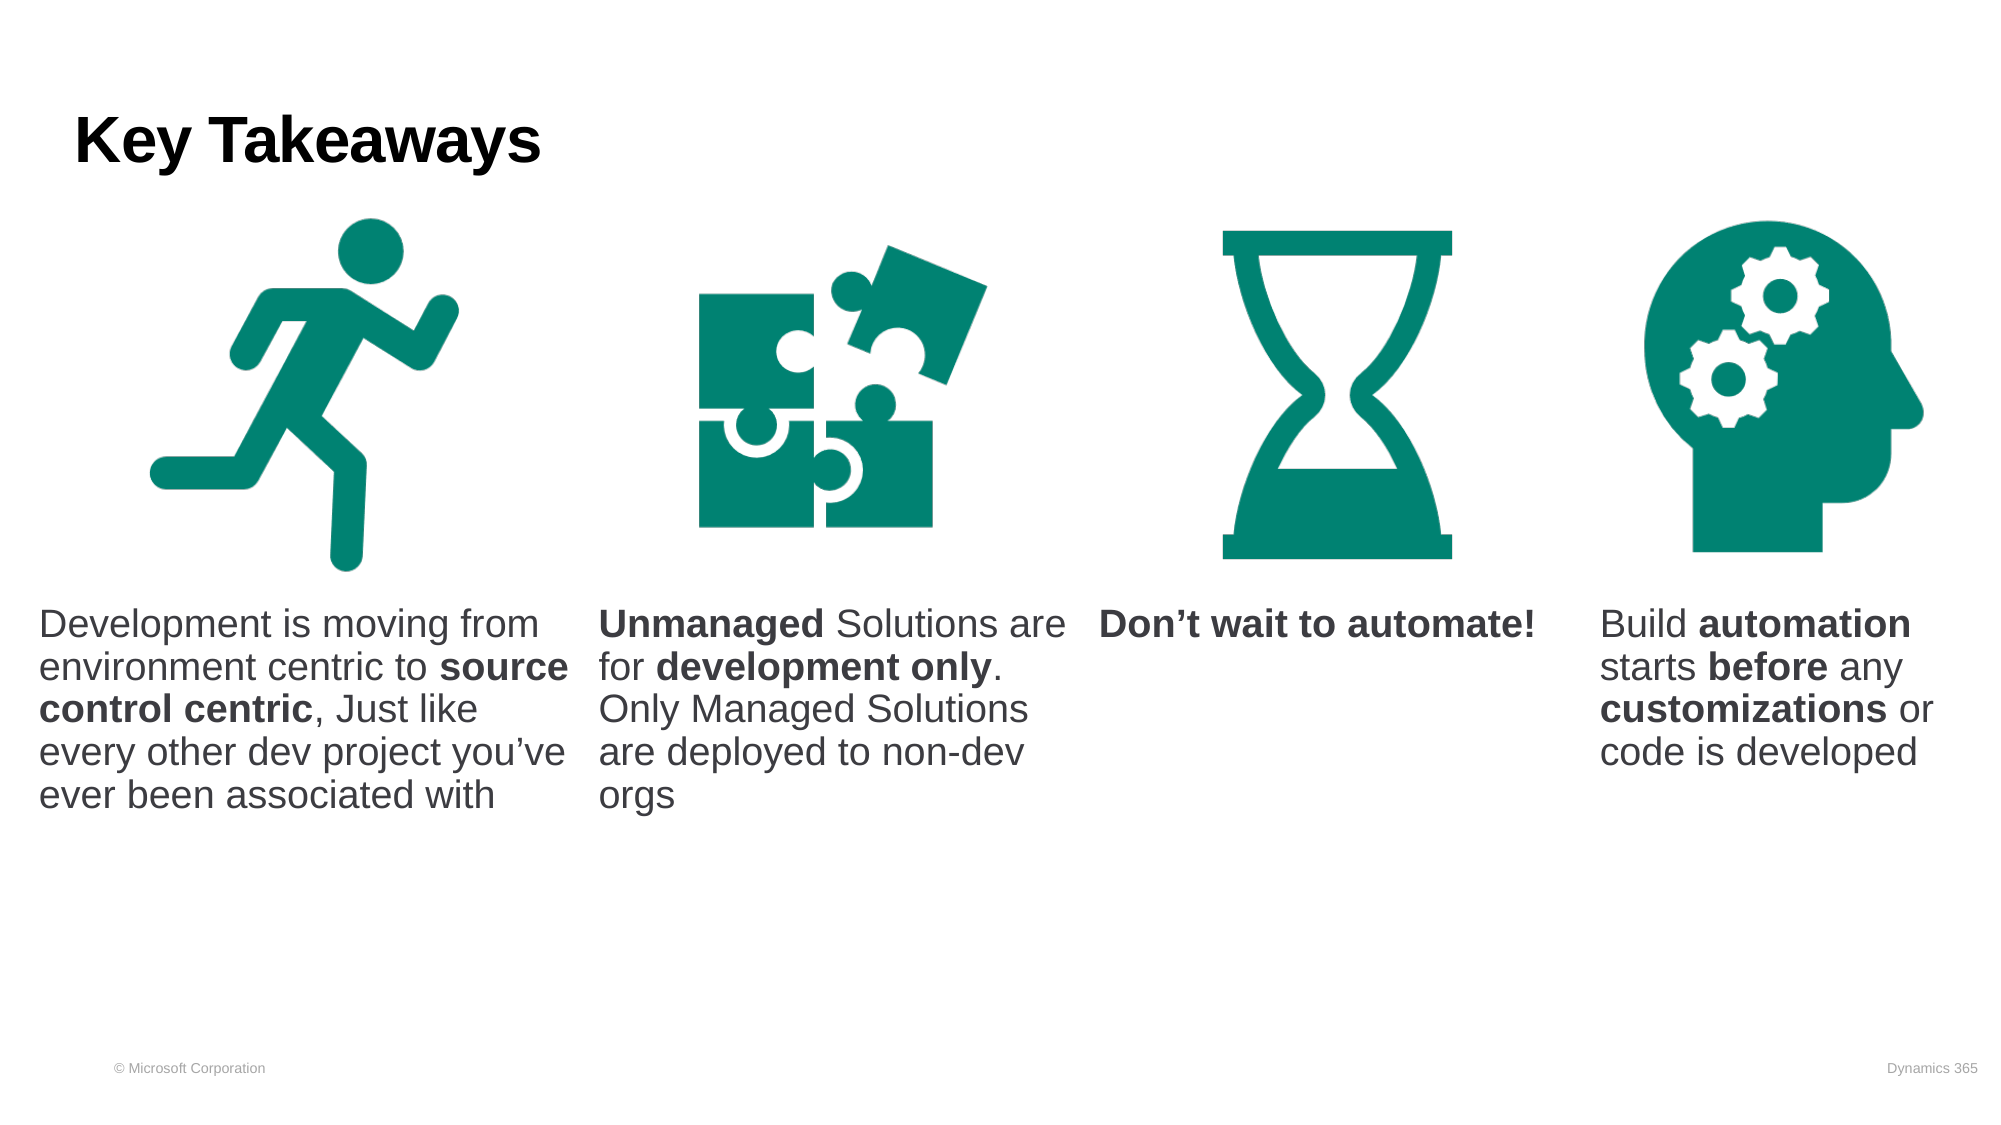

# Key Takeaways
Development is moving from environment centric to source control centric, Just like every other dev project you’ve ever been associated with
Unmanaged Solutions are for development only.  Only Managed Solutions are deployed to non-dev orgs
Don’t wait to automate!
Build automation starts before any customizations or code is developed
© Microsoft Corporation                                                                                  								                      Dynamics 365